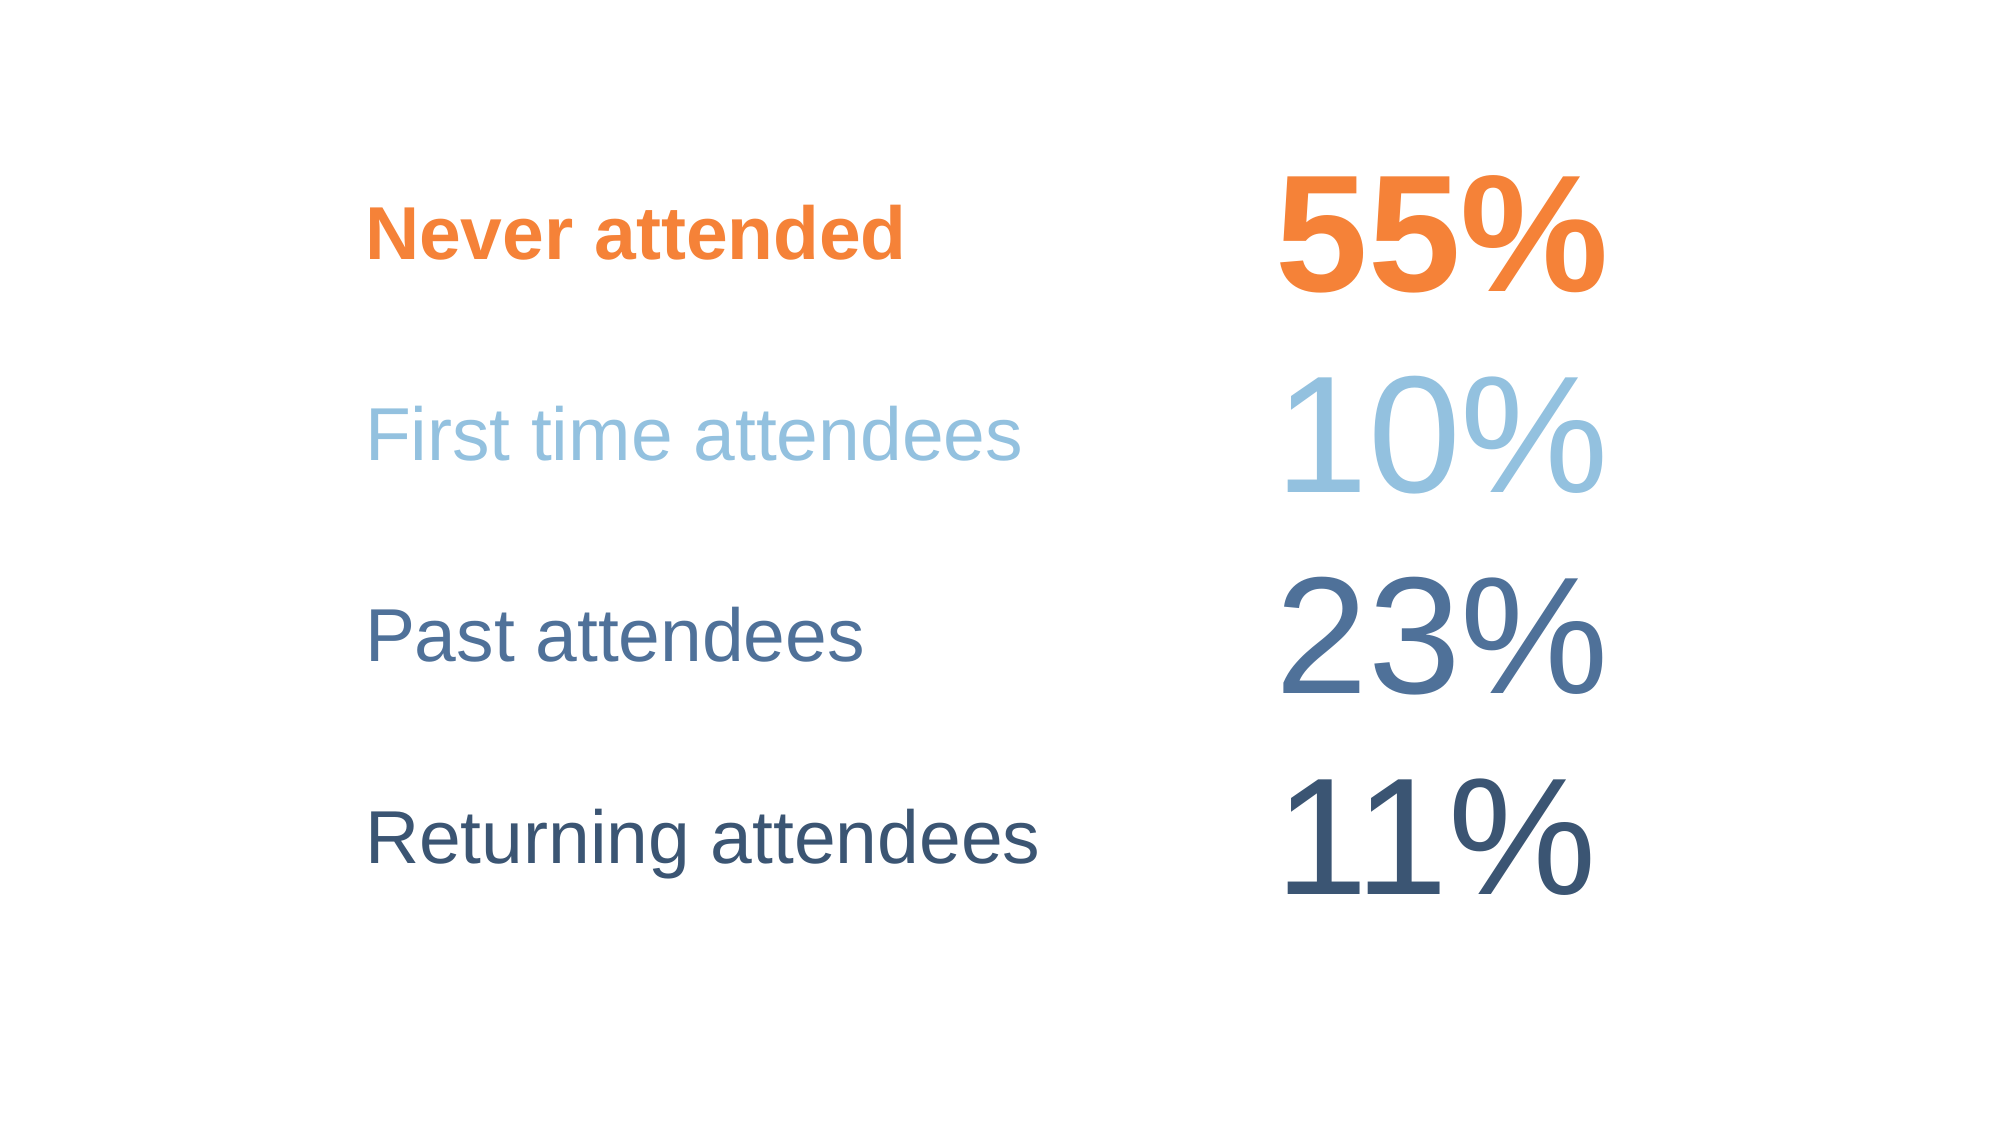

| Never attended | 55% |
| --- | --- |
| First time attendees | 10% |
| Past attendees | 23% |
| Returning attendees | 11% |